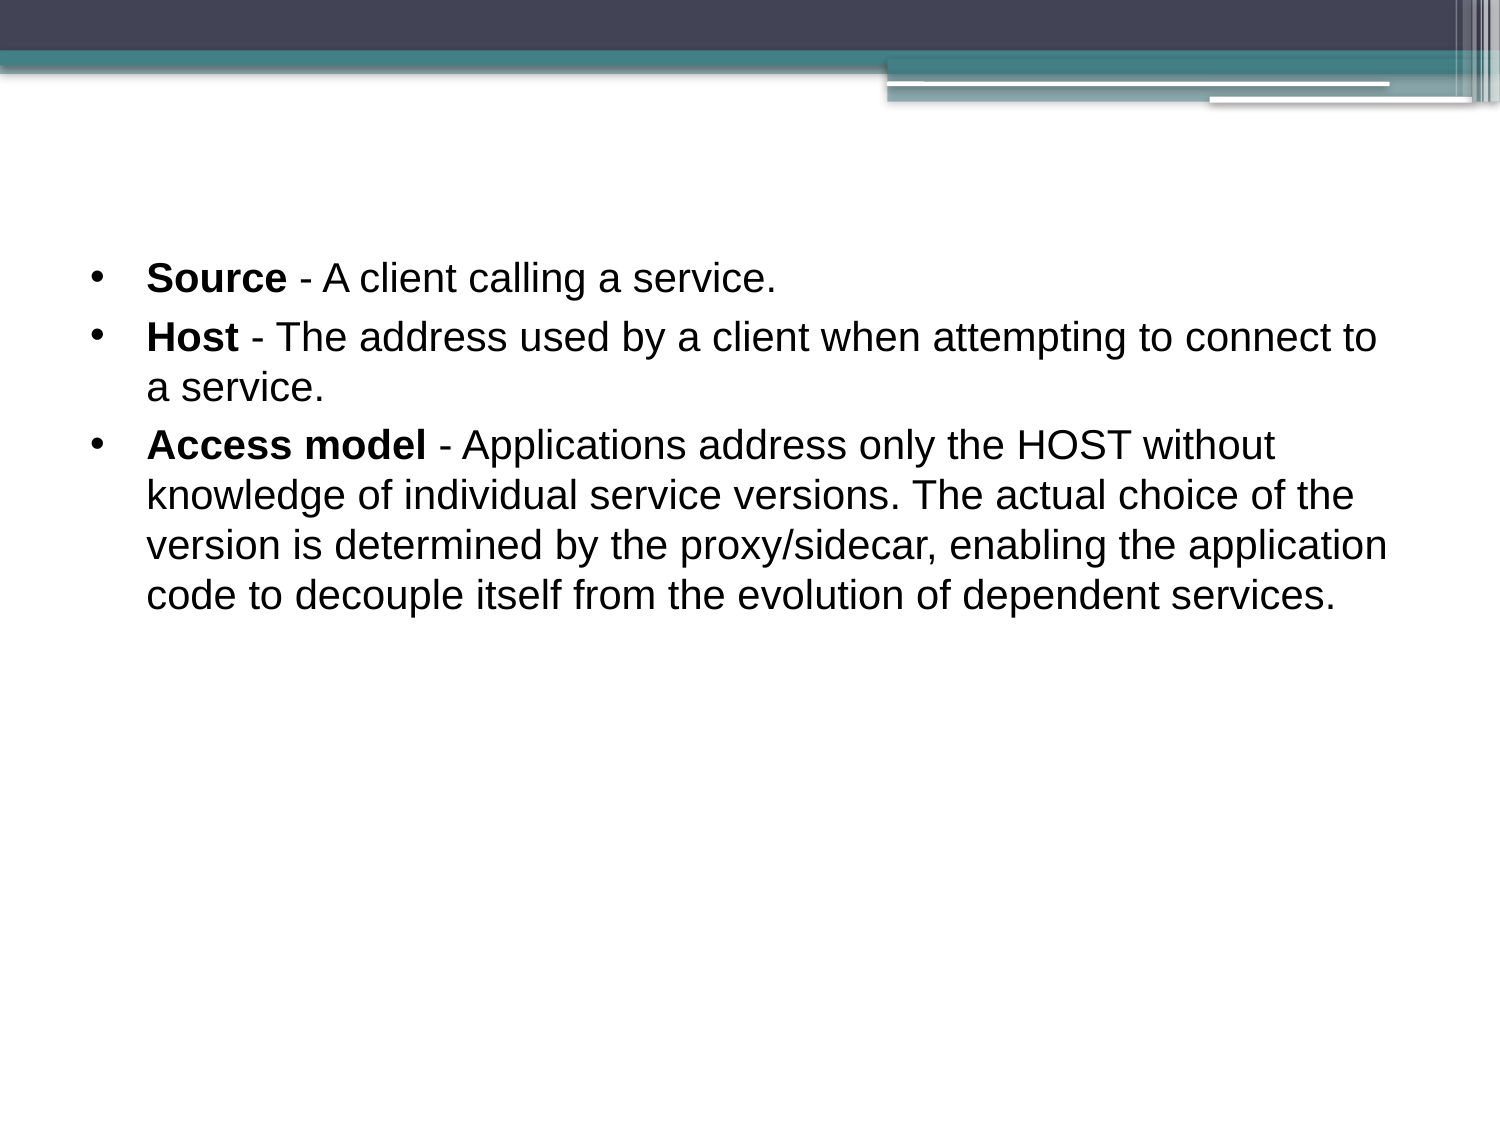

Source - A client calling a service.
Host - The address used by a client when attempting to connect to a service.
Access model - Applications address only the HOST without knowledge of individual service versions. The actual choice of the version is determined by the proxy/sidecar, enabling the application code to decouple itself from the evolution of dependent services.